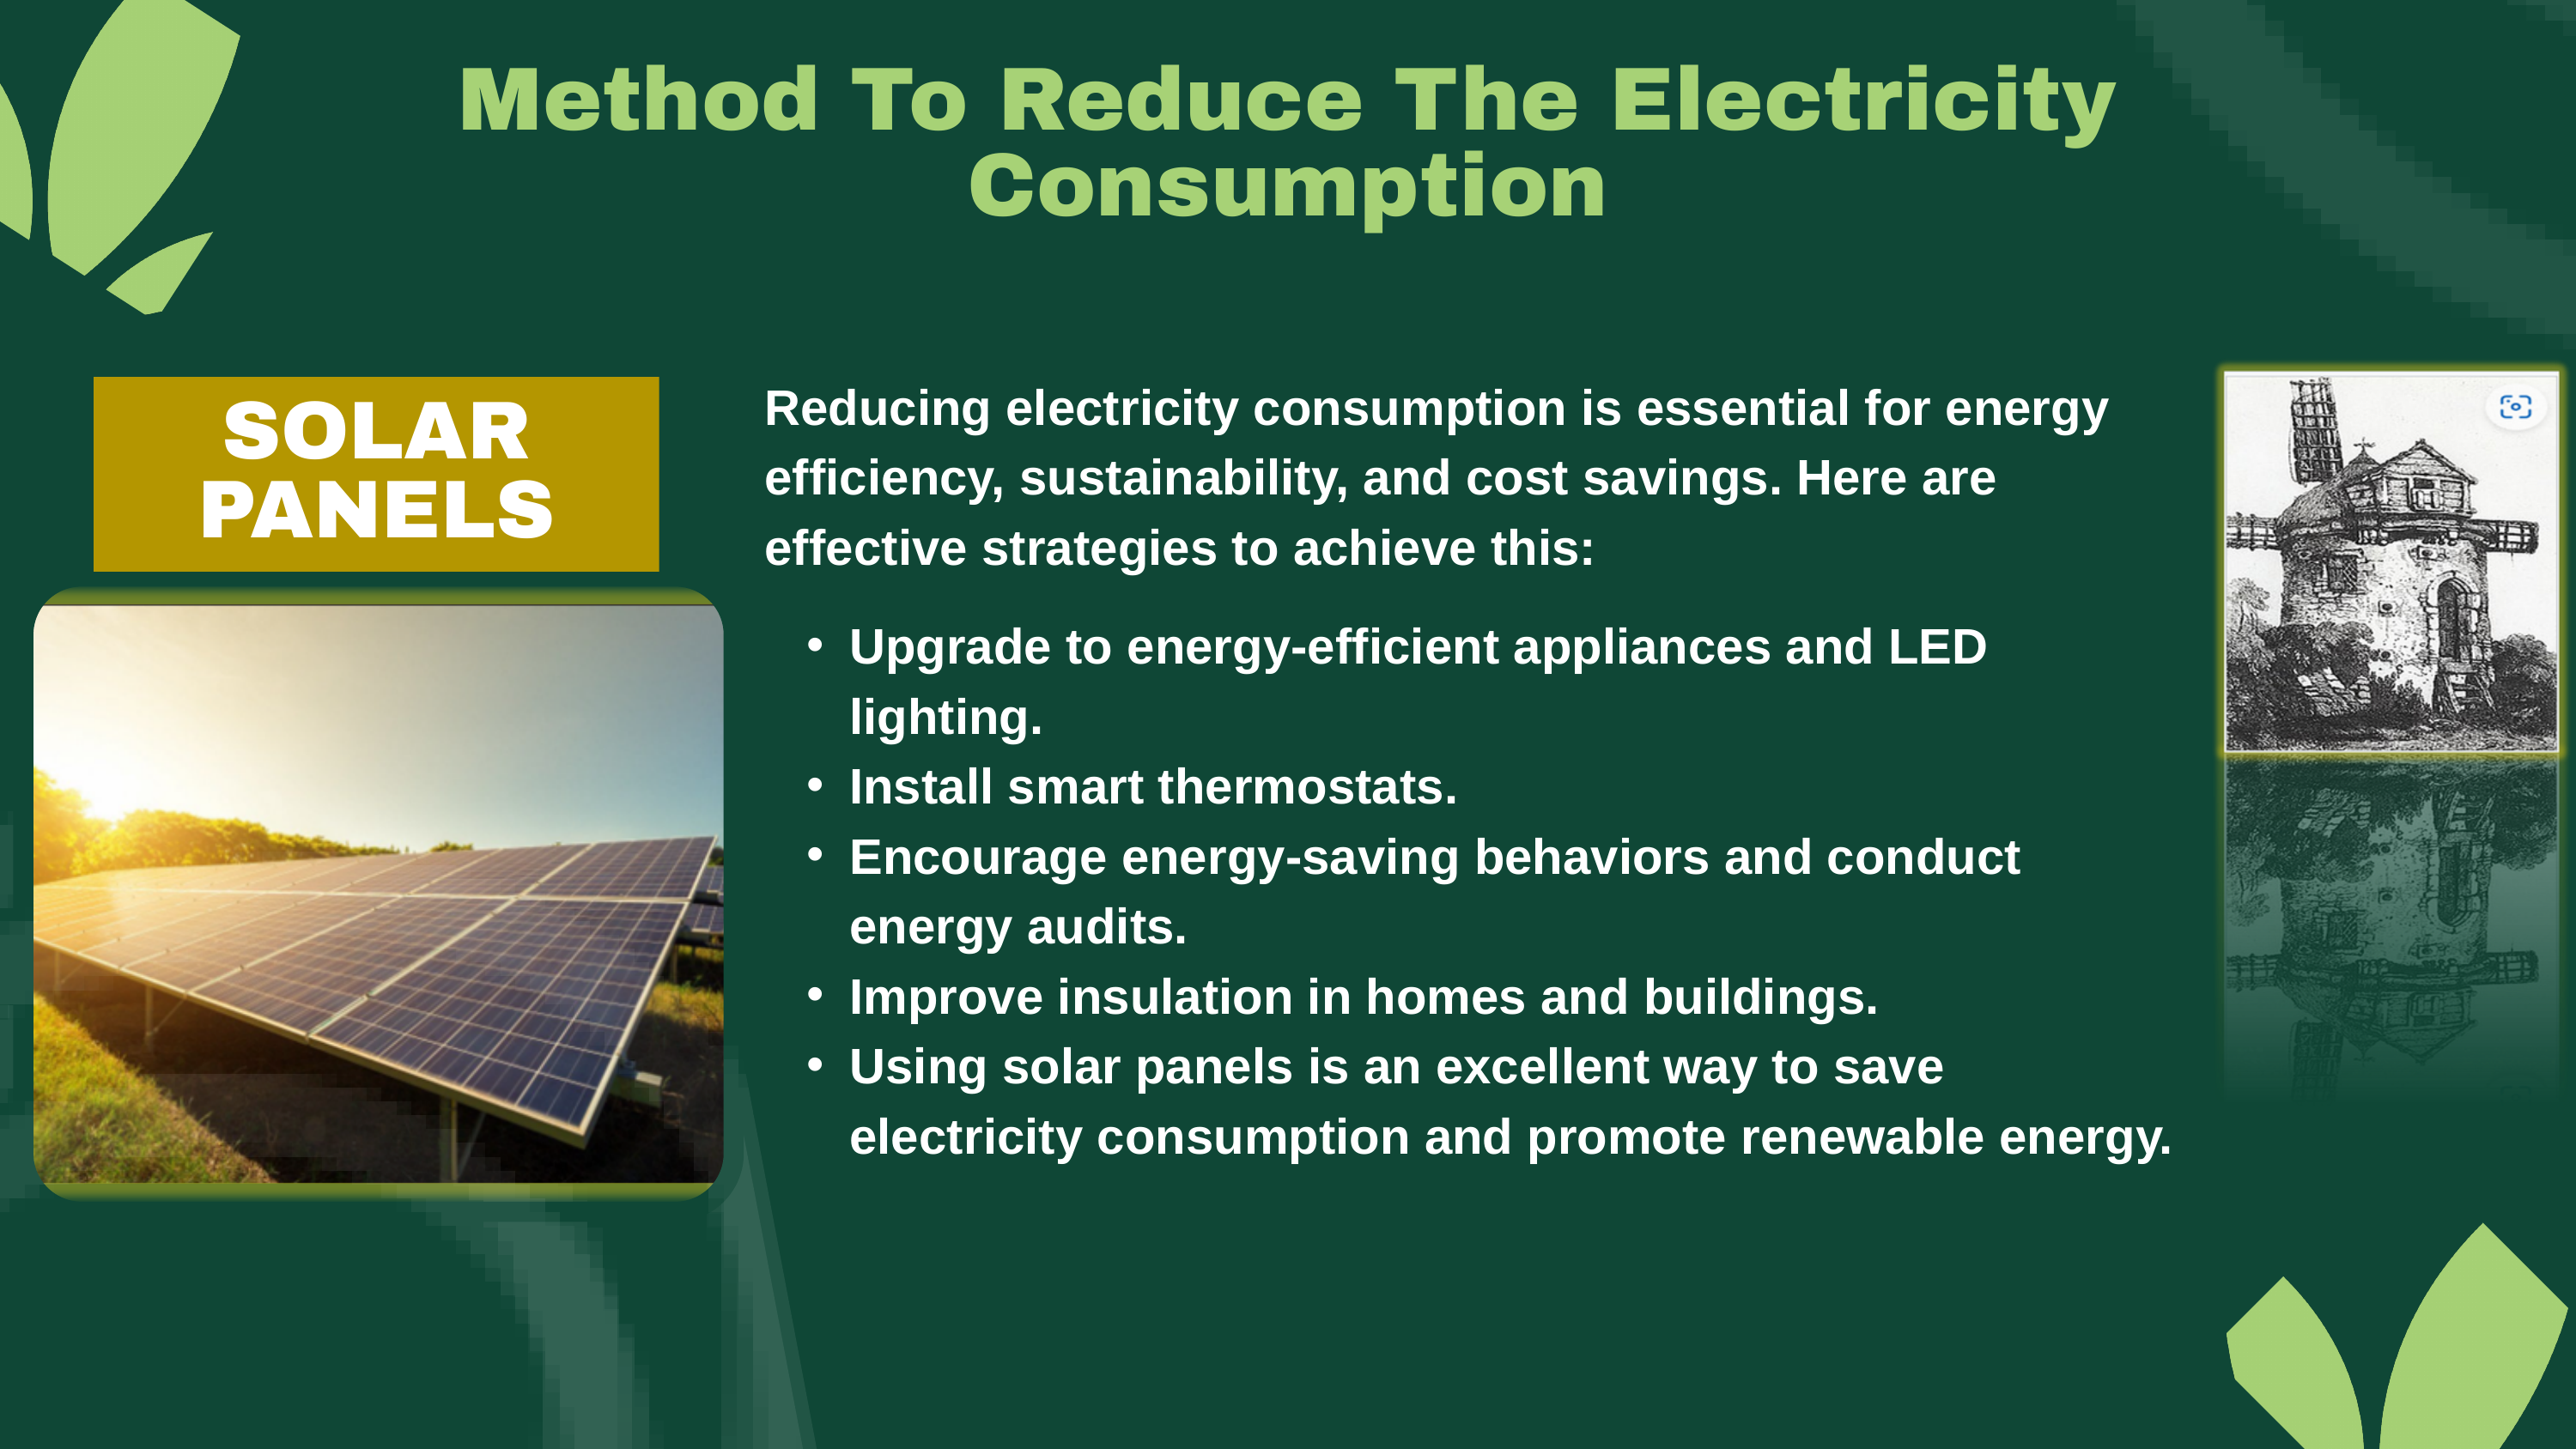

Method To Reduce The Electricity Consumption

Reducing electricity consumption is essential for energy efficiency, sustainability, and cost savings. Here are effective strategies to achieve this:

SOLAR PANELS

Upgrade to energy-efficient appliances and LED lighting.
Install smart thermostats.
Encourage energy-saving behaviors and conduct energy audits.
Improve insulation in homes and buildings.
Using solar panels is an excellent way to save electricity consumption and promote renewable energy.